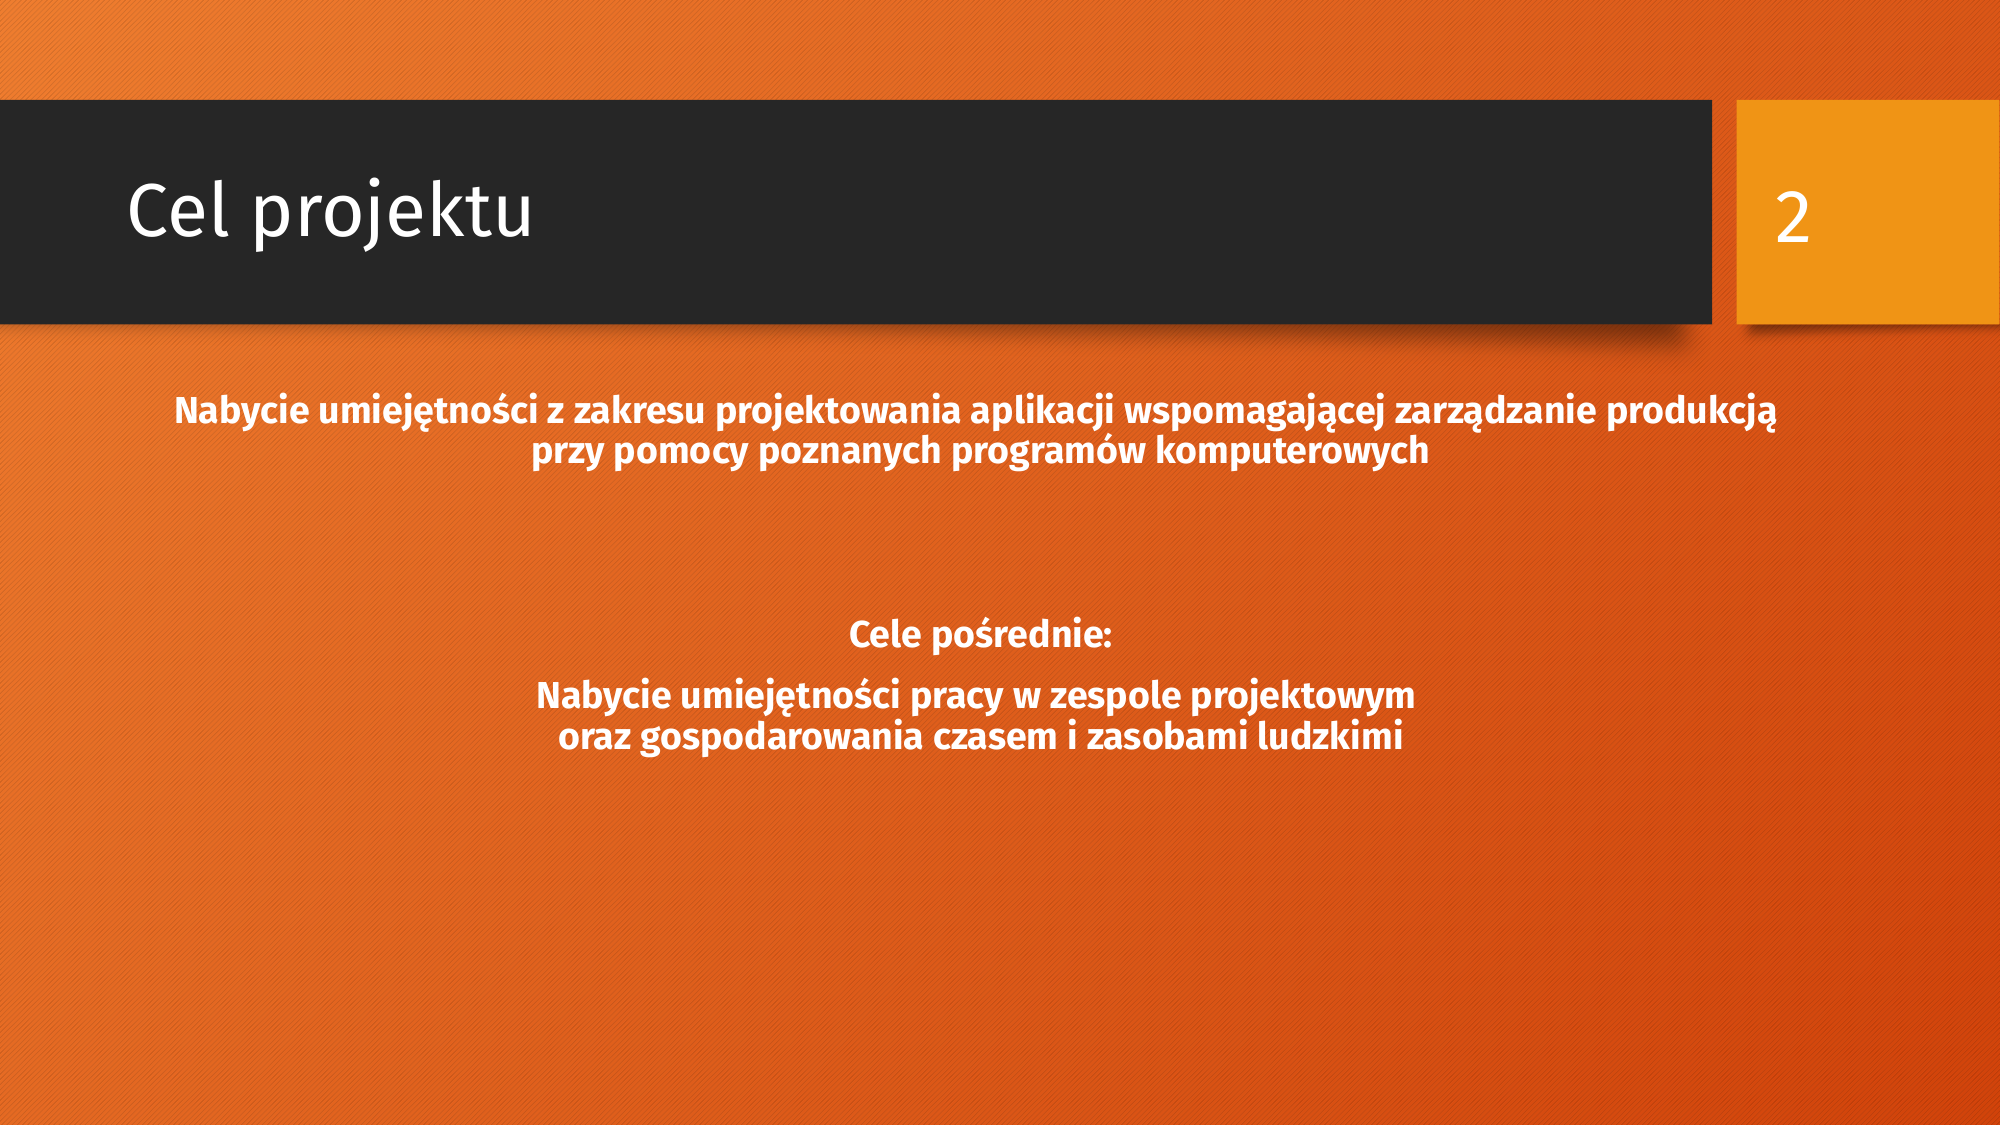

2
# Cel projektu
Nabycie umiejętności z zakresu projektowania aplikacji wspomagającej zarządzanie produkcją
przy pomocy poznanych programów komputerowych

Cele pośrednie:
Nabycie umiejętności pracy w zespole projektowym
oraz gospodarowania czasem i zasobami ludzkimi